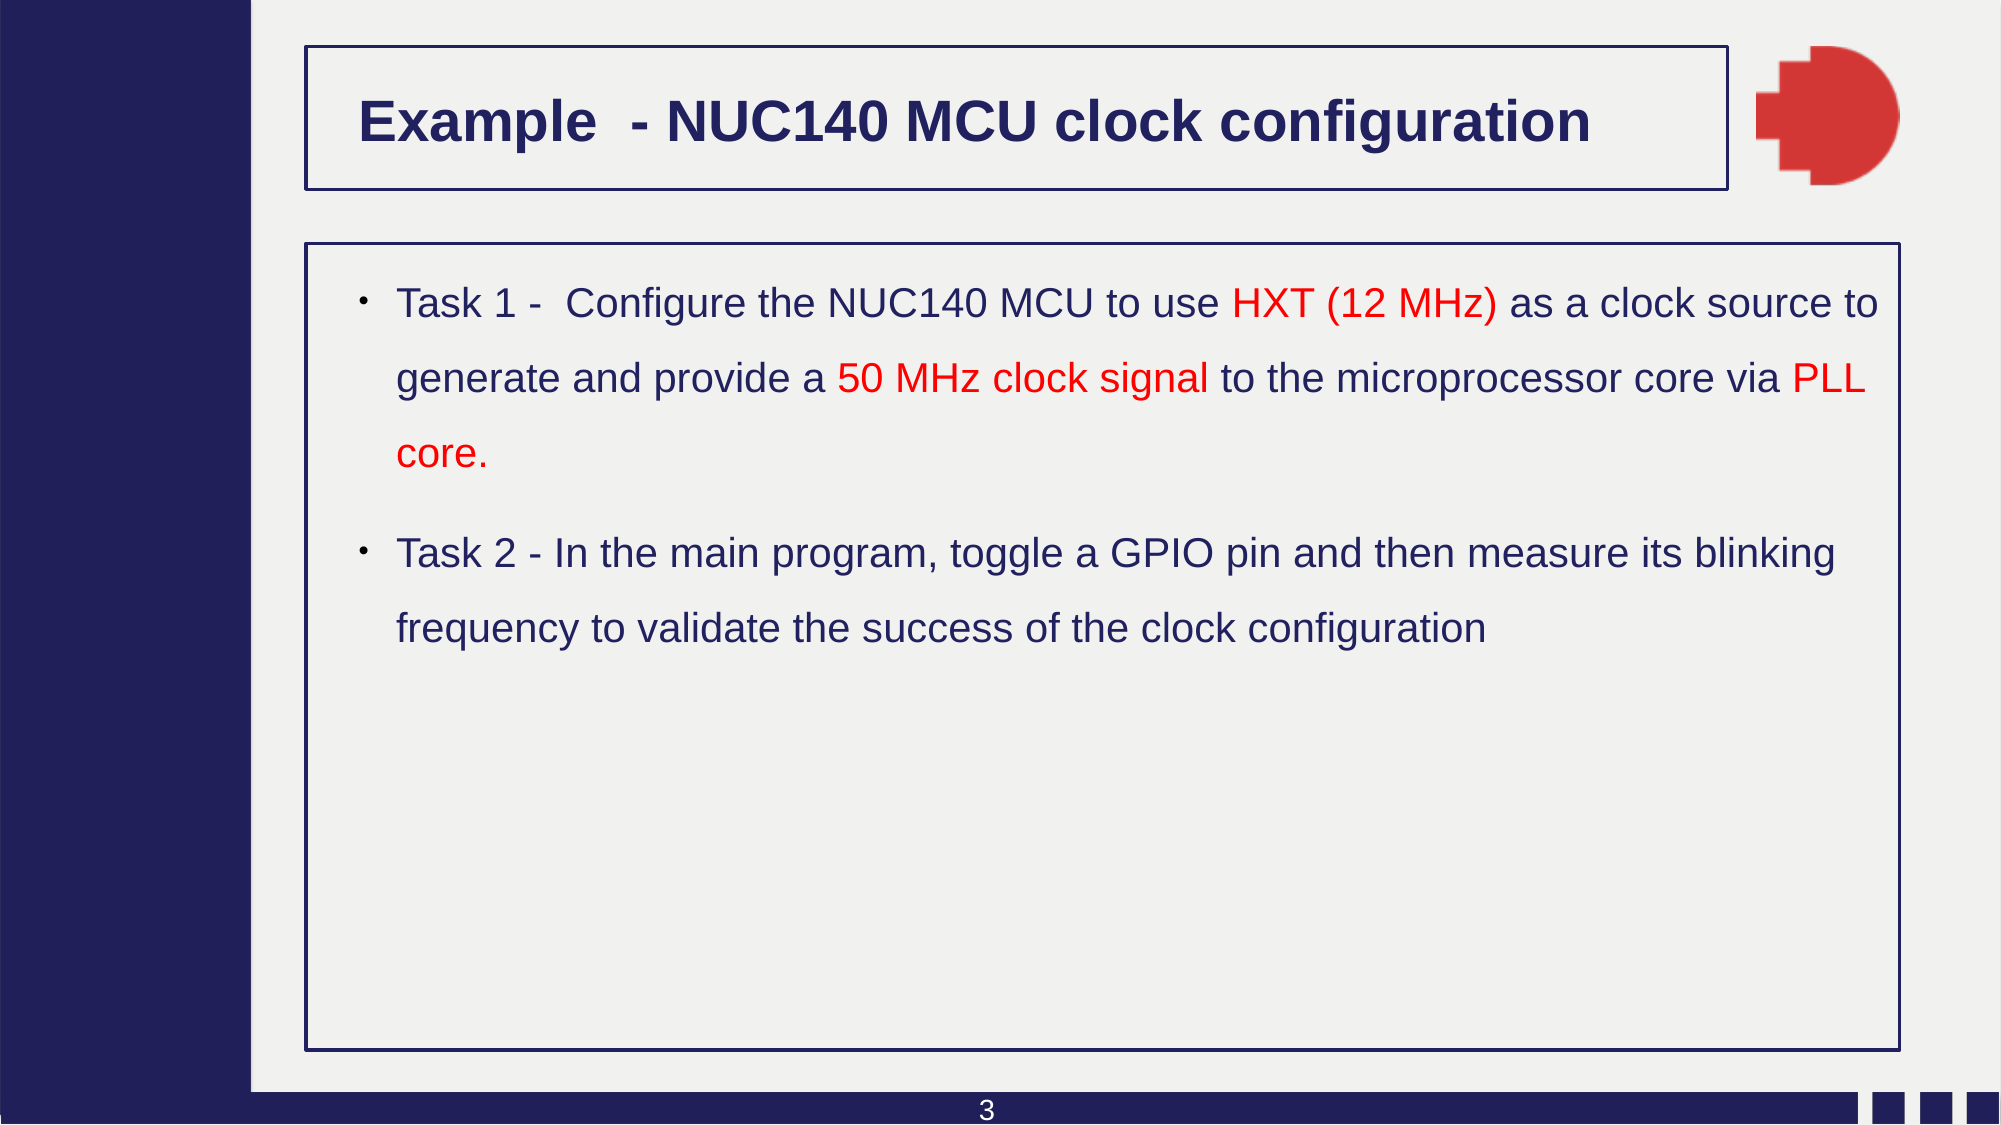

# Example  - NUC140 MCU clock configuration
Task 1 -  Configure the NUC140 MCU to use HXT (12 MHz) as a clock source to generate and provide a 50 MHz clock signal to the microprocessor core via PLL core.
Task 2 - In the main program, toggle a GPIO pin and then measure its blinking frequency to validate the success of the clock configuration

3